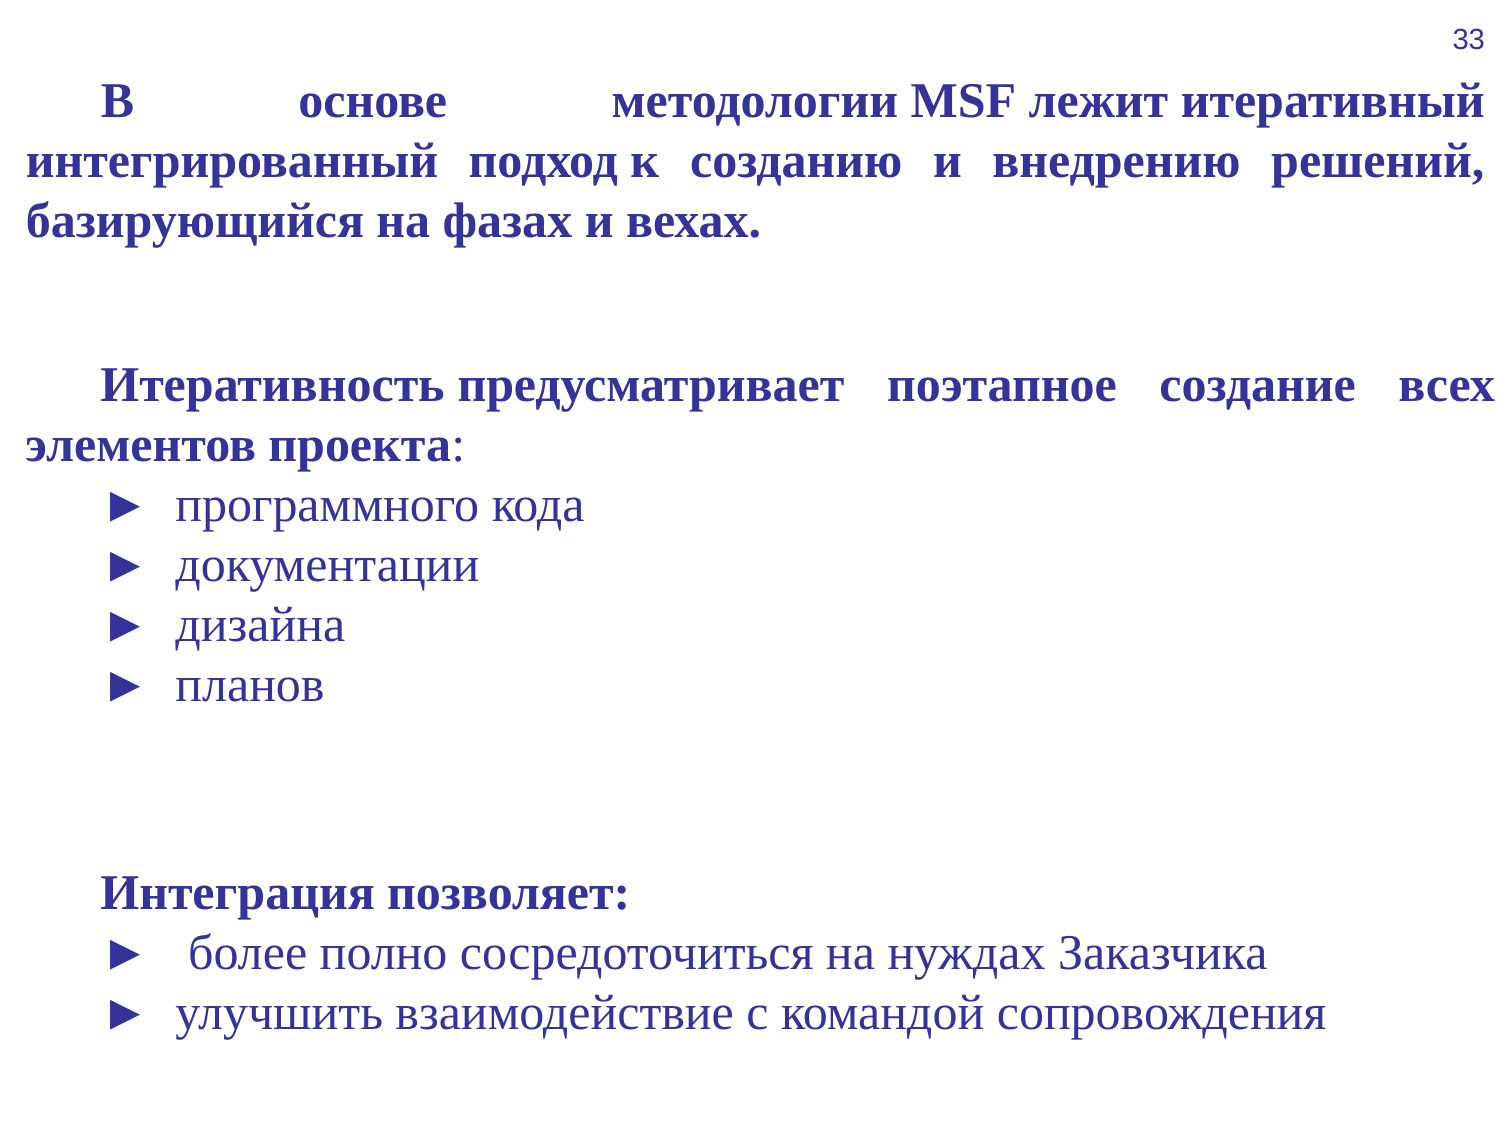

33
В основе методологии MSF лежит итеративный интегрированный подход к созданию и внедрению решений, базирующийся на фазах и вехах.
Итеративность предусматривает поэтапное создание всех элементов проекта:
►	программного кода
►	документации
►	дизайна
►	планов
Интеграция позволяет:
►	 более полно сосредоточиться на нуждах Заказчика
►	улучшить взаимодействие с командой сопровождения